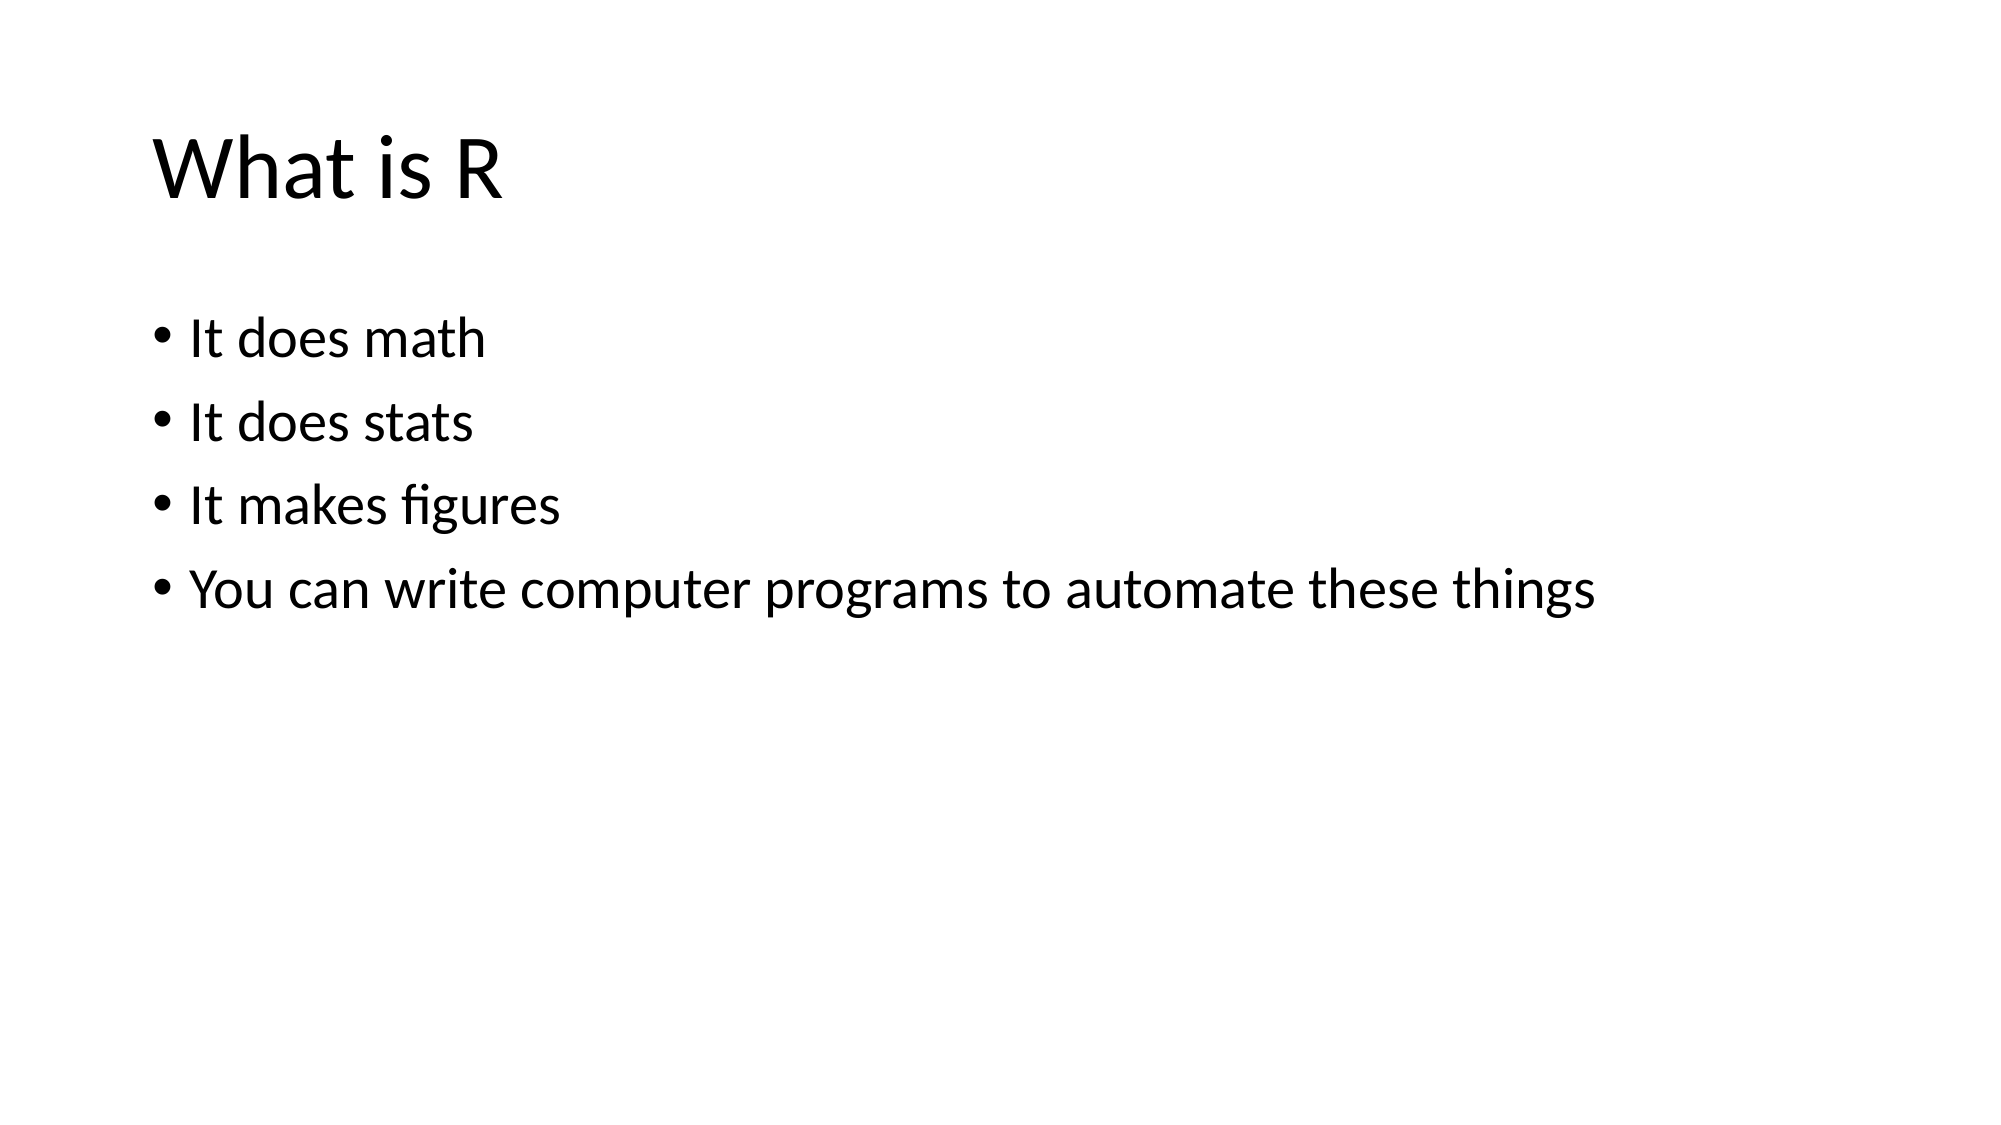

# What is R
It does math
It does stats
It makes figures
You can write computer programs to automate these things